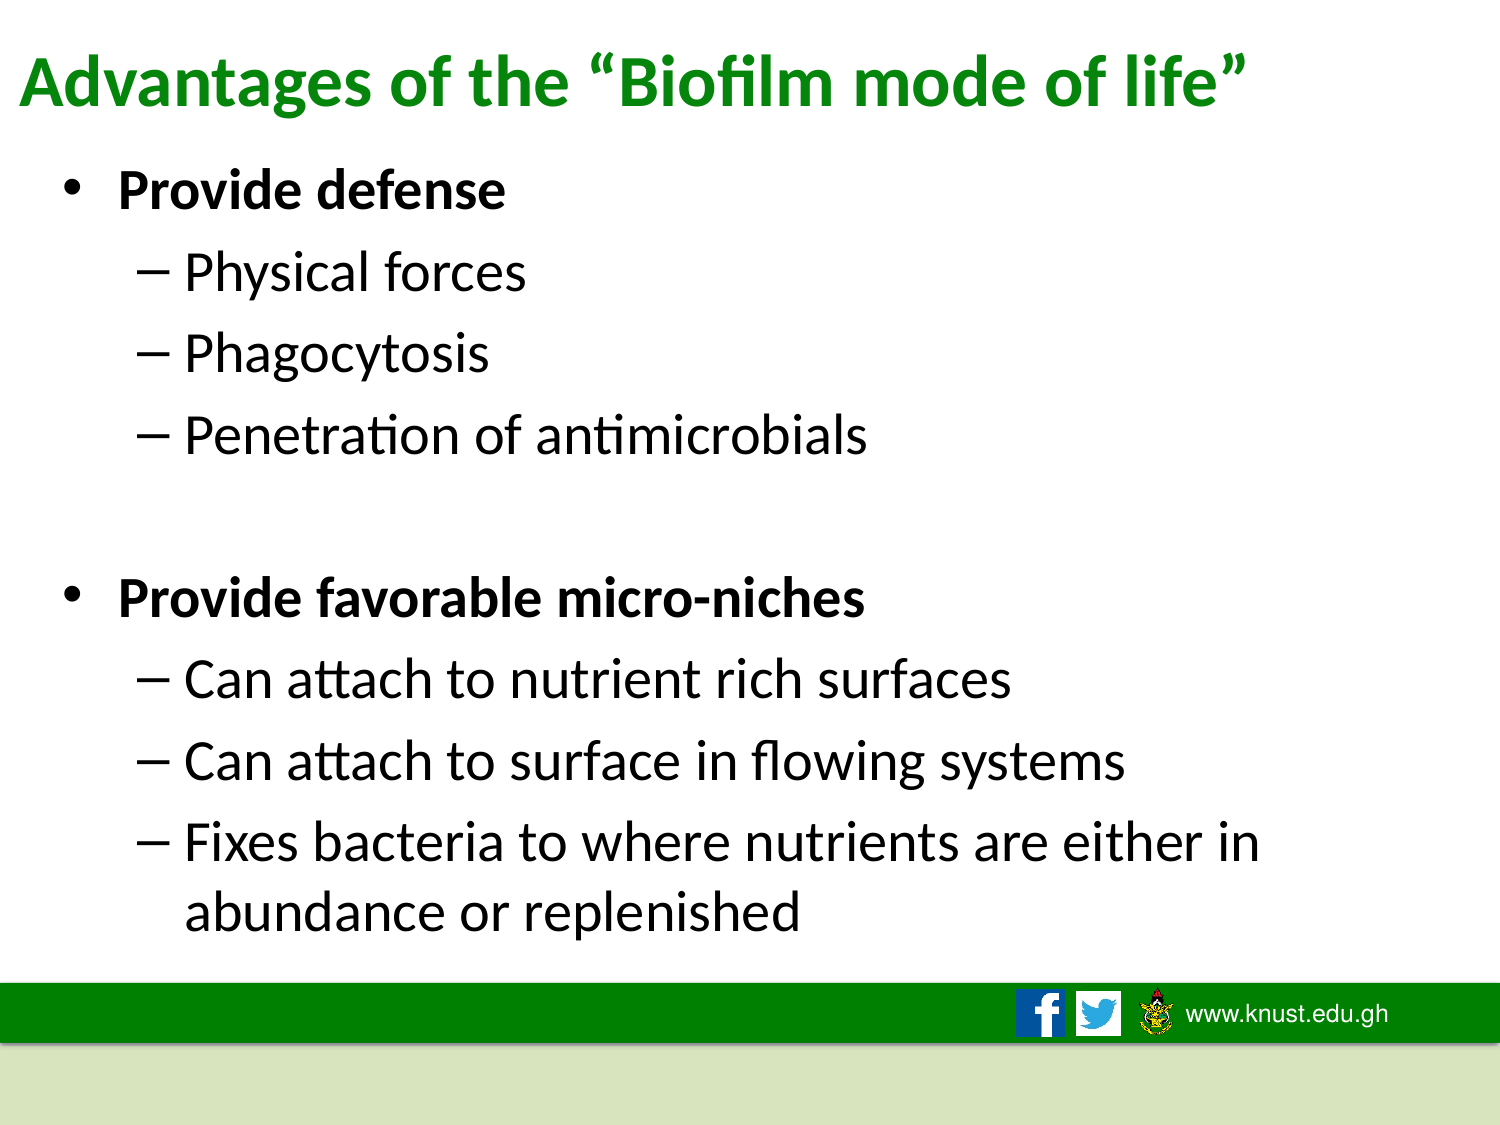

# Advantages of the “Biofilm mode of life”
Provide defense
Physical forces
Phagocytosis
Penetration of antimicrobials

Provide favorable micro-niches
Can attach to nutrient rich surfaces
Can attach to surface in flowing systems
Fixes bacteria to where nutrients are either in abundance or replenished
2019/2020